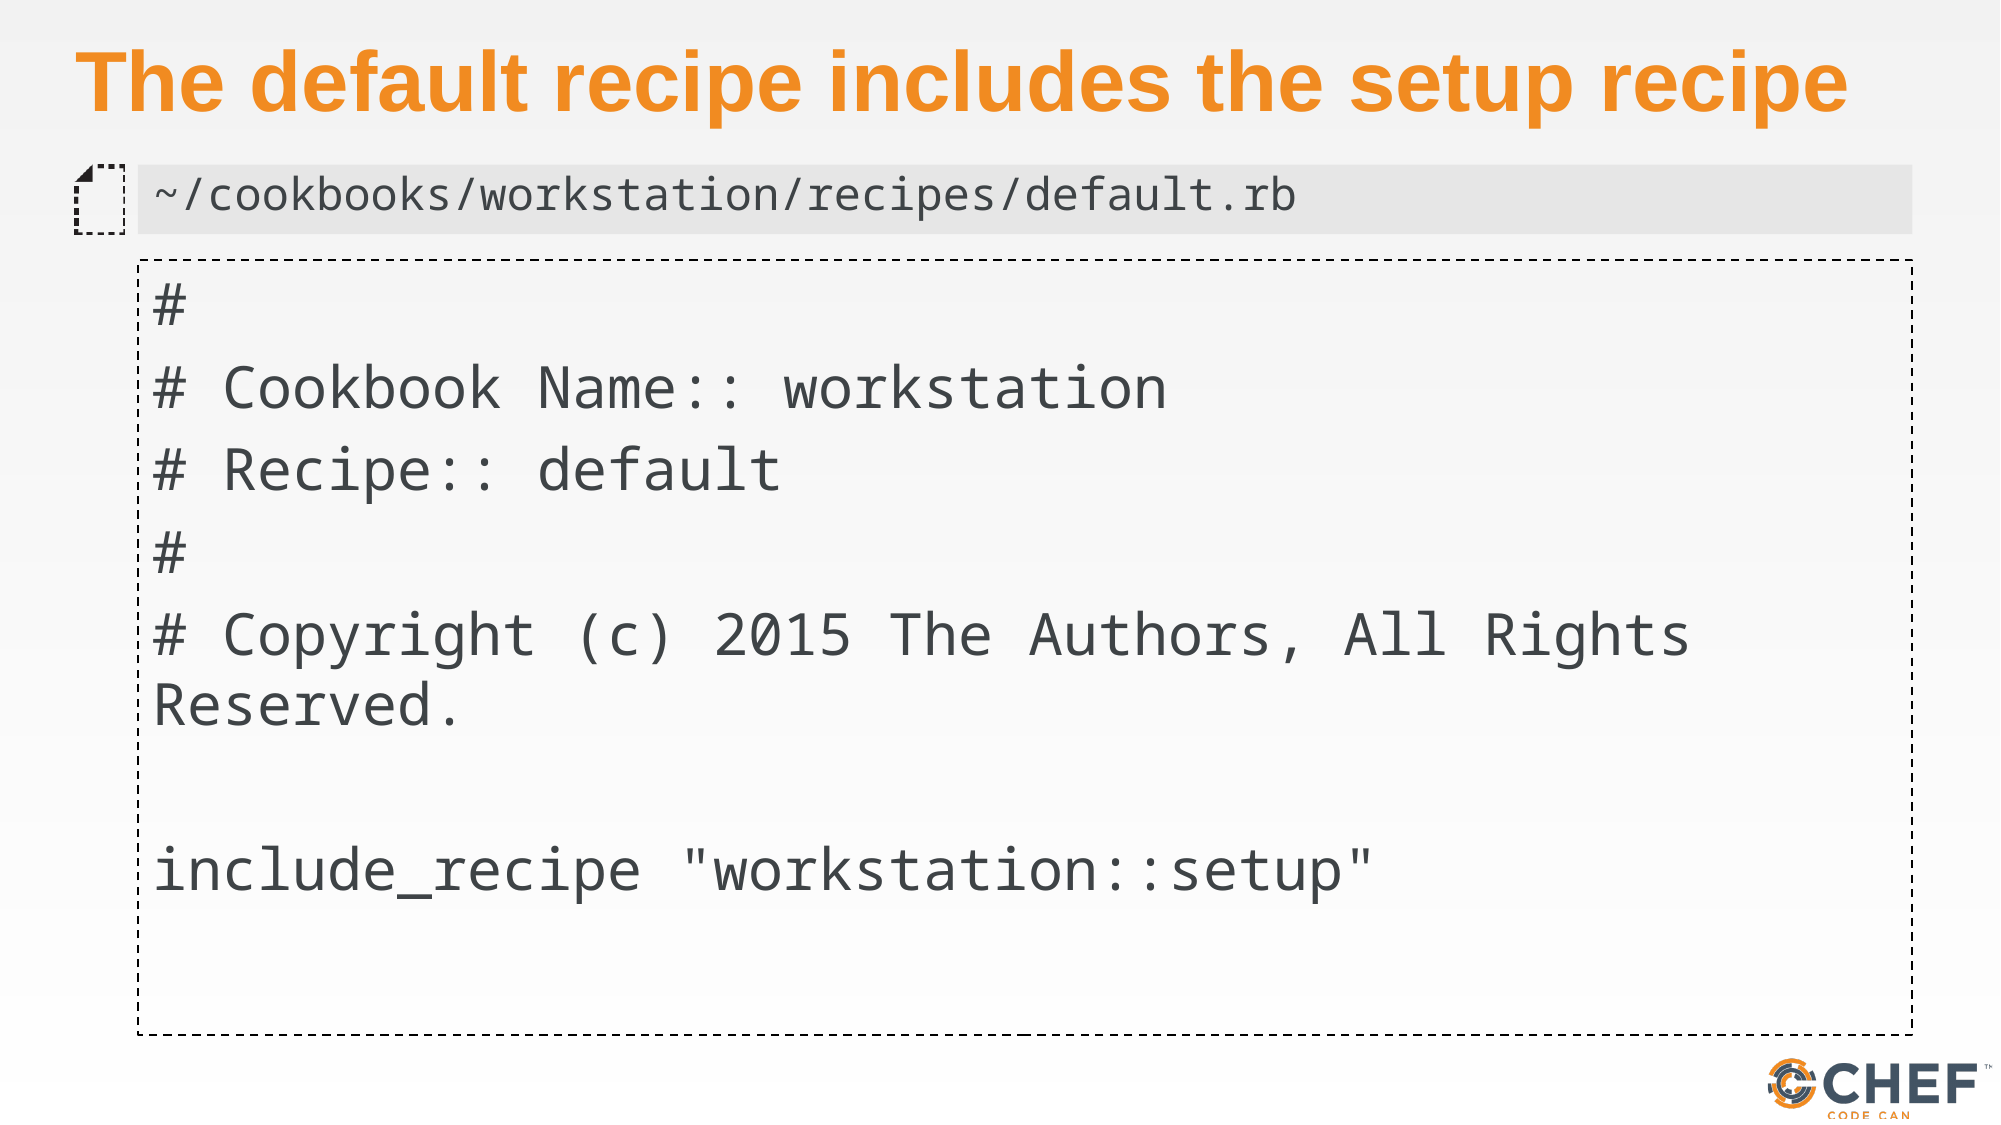

# The default recipe includes the setup recipe
~/cookbooks/workstation/recipes/default.rb
#
# Cookbook Name:: workstation
# Recipe:: default
#
# Copyright (c) 2015 The Authors, All Rights Reserved.

include_recipe "workstation::setup"